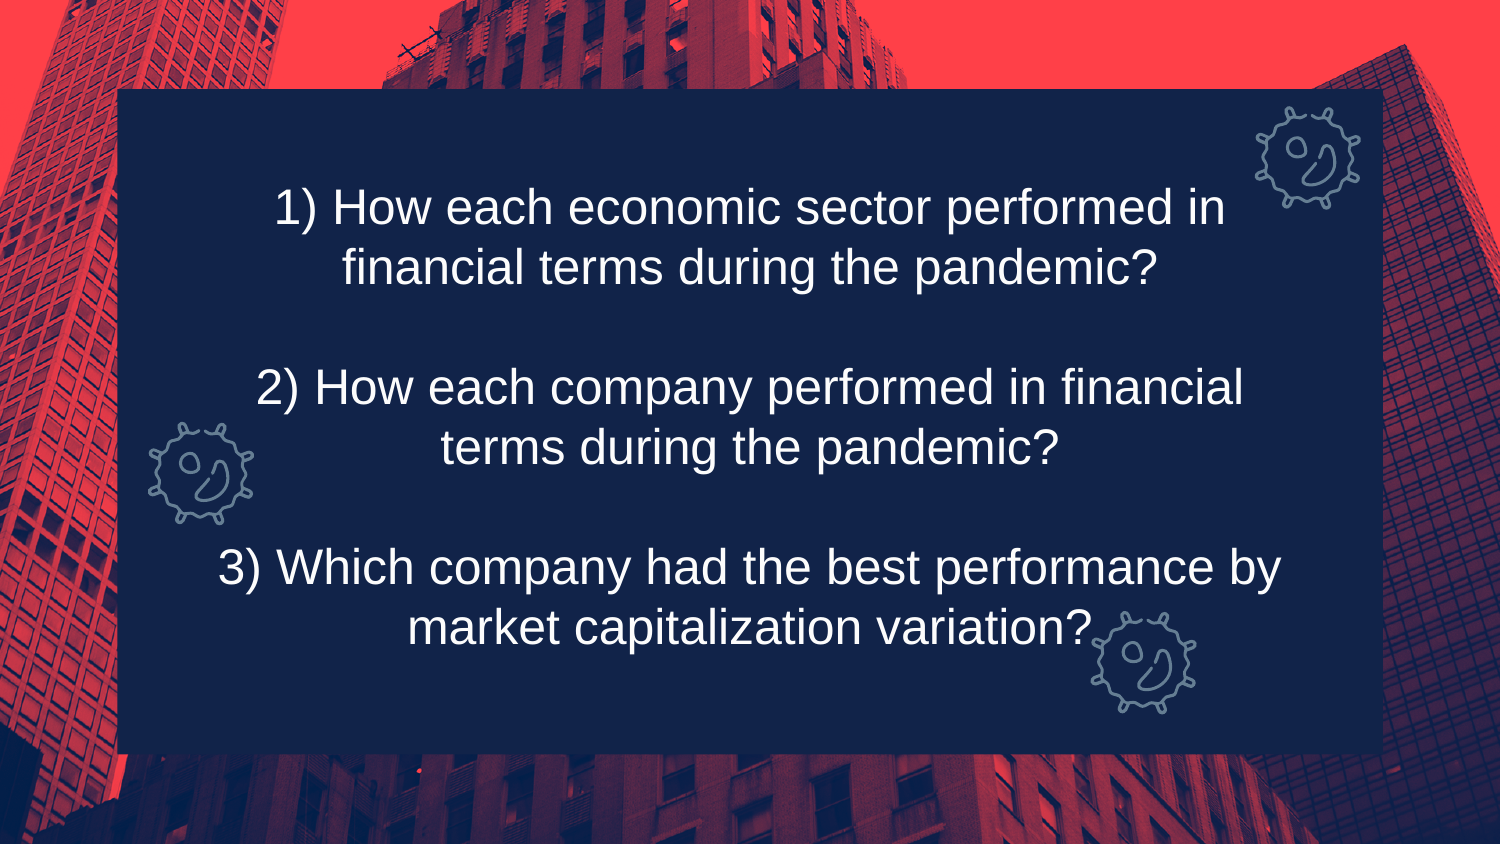

1) How each economic sector performed in financial terms during the pandemic?
2) How each company performed in financial terms during the pandemic?
3) Which company had the best performance by market capitalization variation?